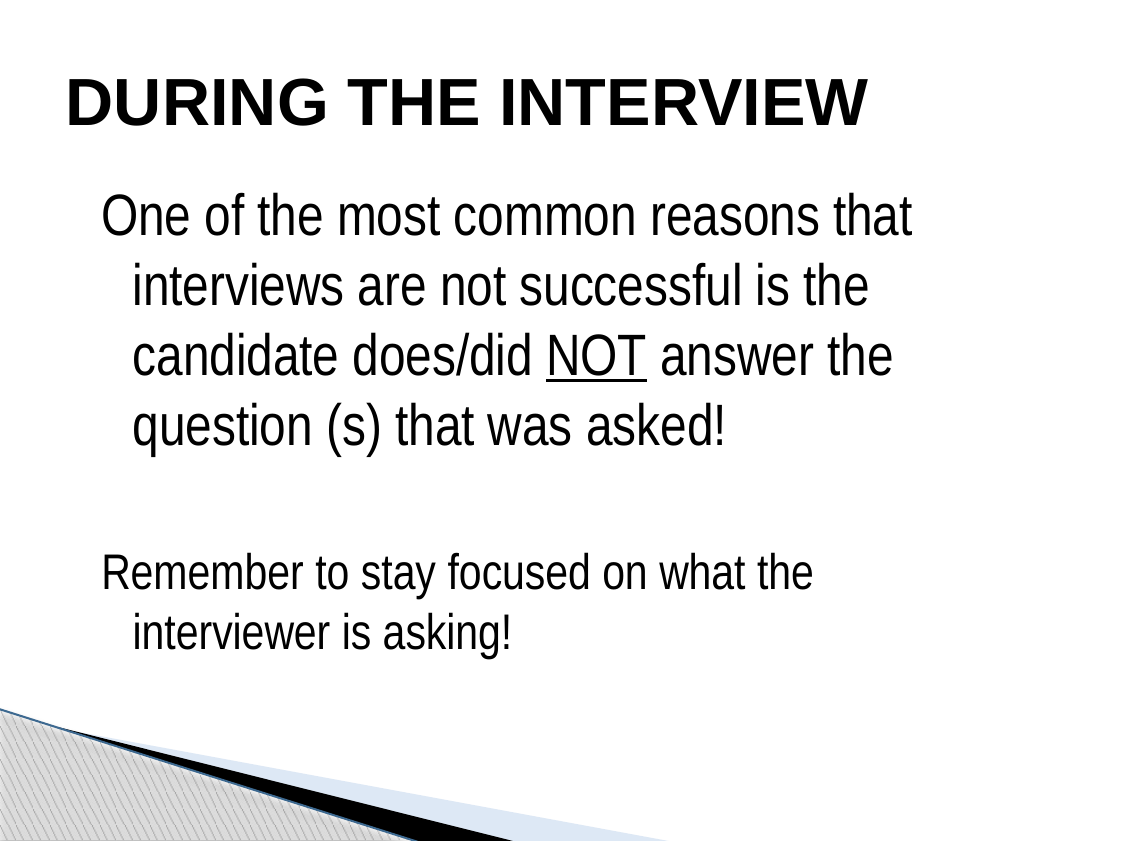

# DURING THE INTERVIEW
One of the most common reasons that interviews are not successful is the candidate does/did NOT answer the question (s) that was asked!

Remember to stay focused on what the interviewer is asking!